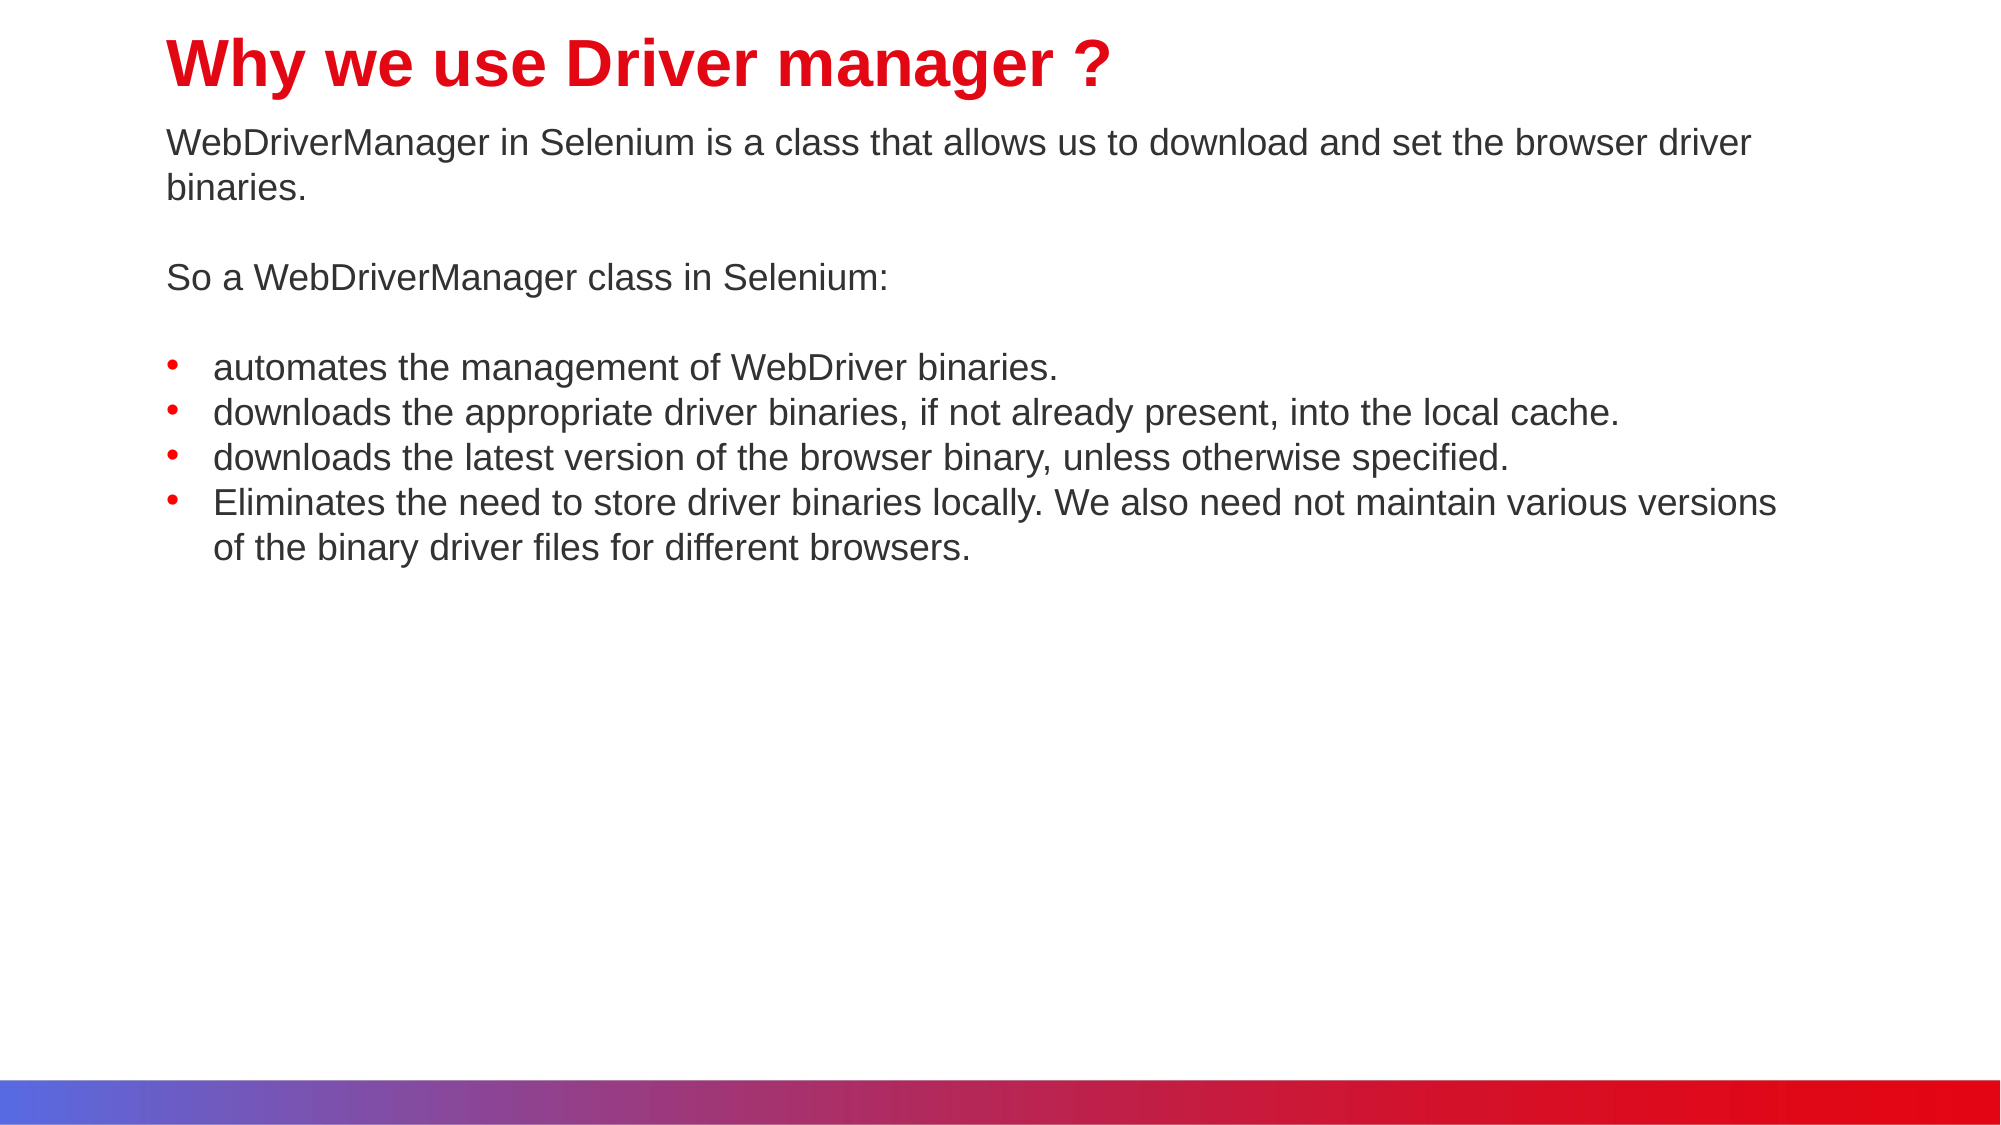

# Why we use Driver manager ?

WebDriverManager in Selenium is a class that allows us to download and set the browser driver binaries.

So a WebDriverManager class in Selenium:

automates the management of WebDriver binaries.
downloads the appropriate driver binaries, if not already present, into the local cache.
downloads the latest version of the browser binary, unless otherwise specified.
Eliminates the need to store driver binaries locally. We also need not maintain various versions of the binary driver files for different browsers.